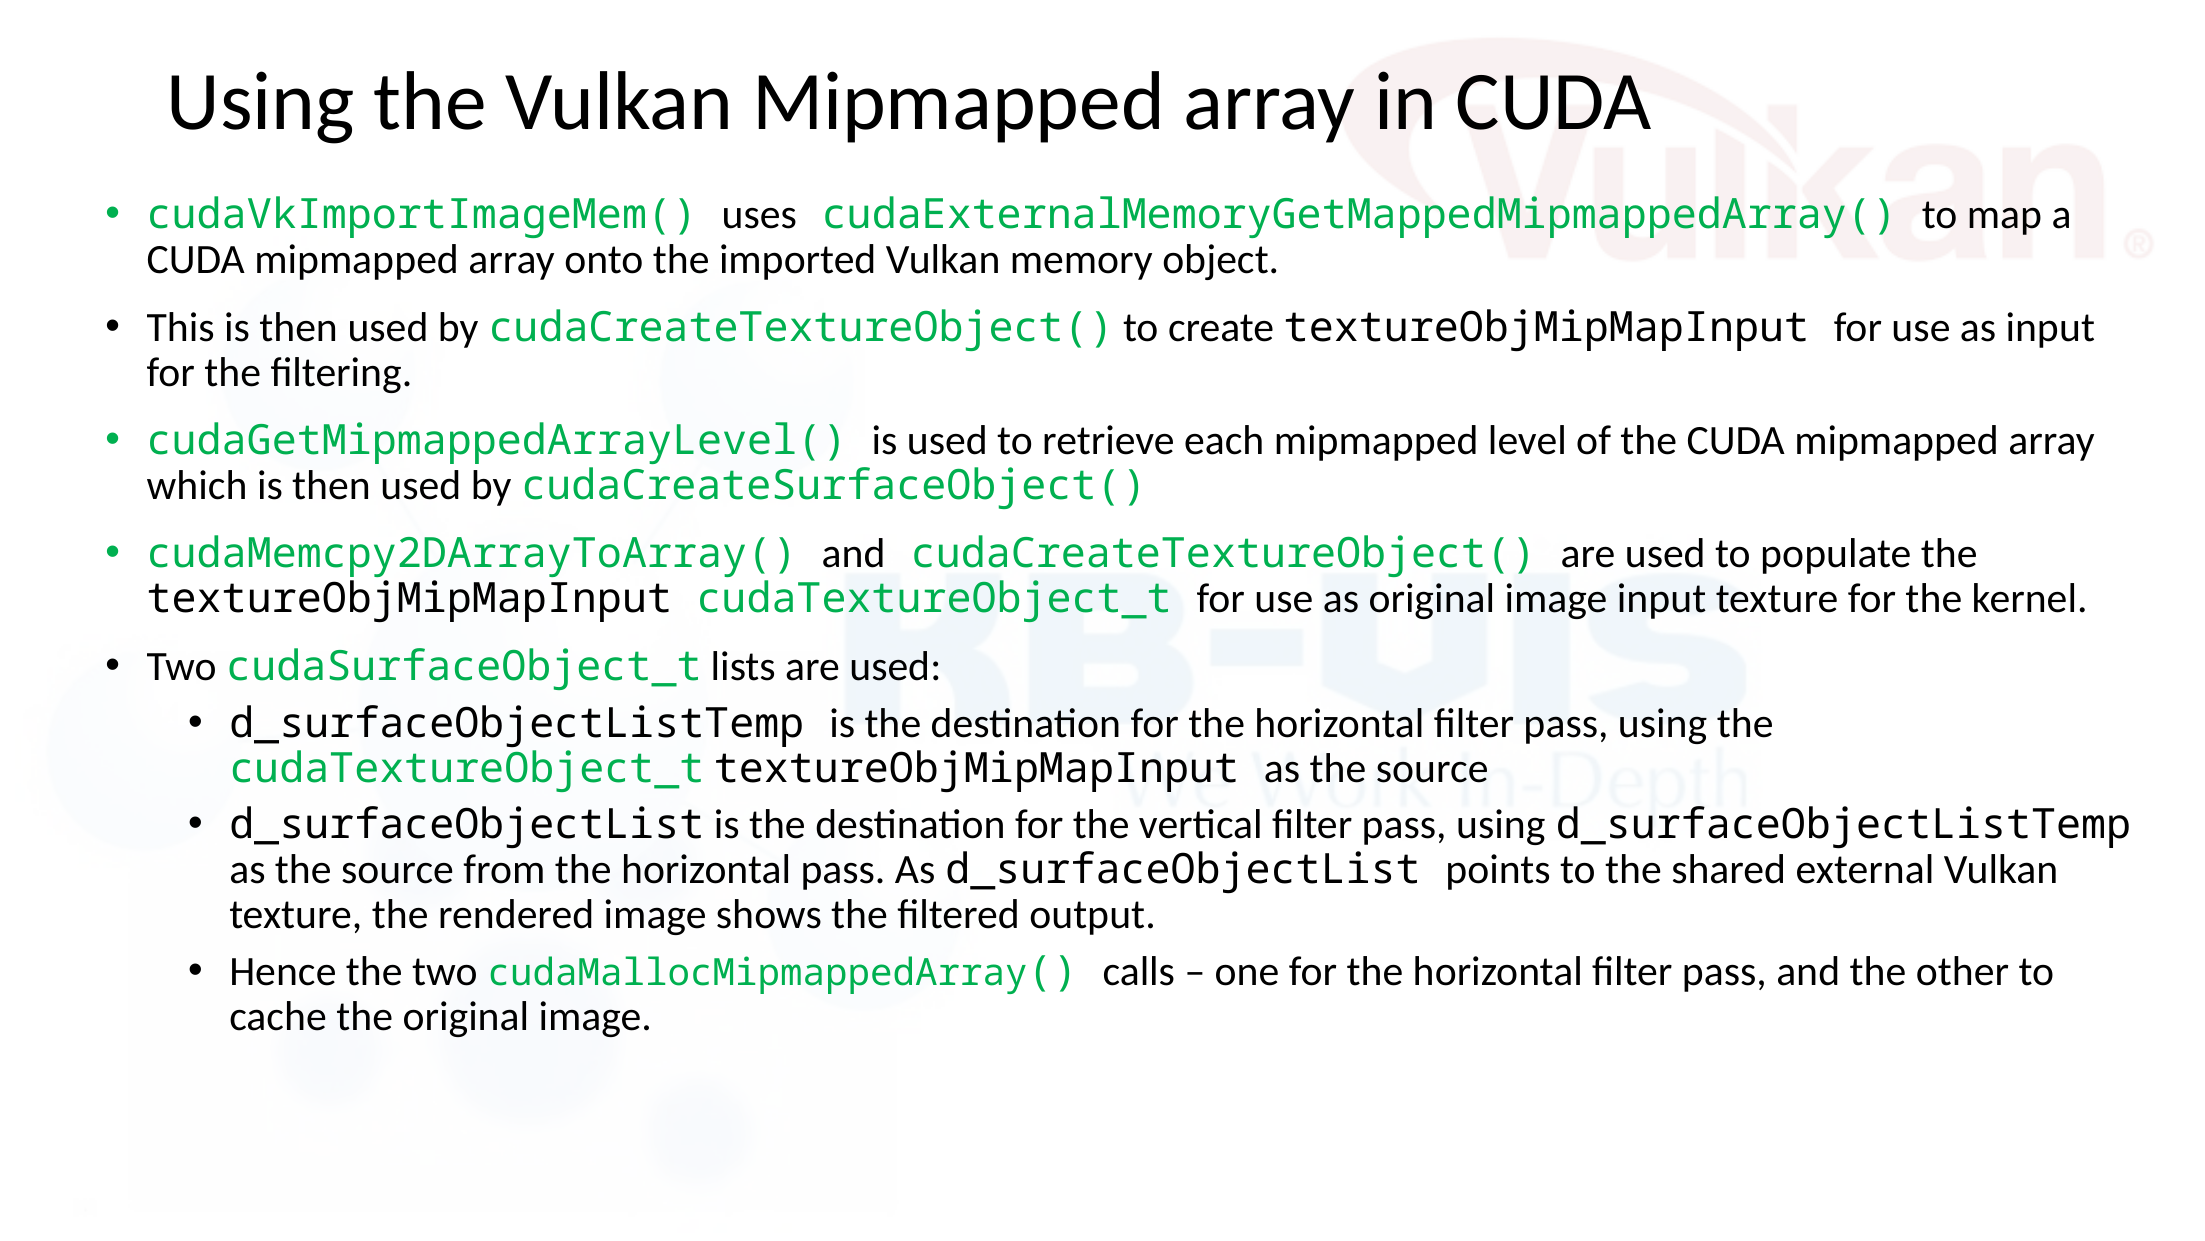

# Using the Vulkan Mipmapped array in CUDA
cudaVkImportImageMem() uses cudaExternalMemoryGetMappedMipmappedArray() to map a CUDA mipmapped array onto the imported Vulkan memory object.
This is then used by cudaCreateTextureObject() to create textureObjMipMapInput for use as input for the filtering.
cudaGetMipmappedArrayLevel() is used to retrieve each mipmapped level of the CUDA mipmapped array which is then used by cudaCreateSurfaceObject()
cudaMemcpy2DArrayToArray() and cudaCreateTextureObject() are used to populate the textureObjMipMapInput cudaTextureObject_t for use as original image input texture for the kernel.
Two cudaSurfaceObject_t lists are used:
d_surfaceObjectListTemp is the destination for the horizontal filter pass, using the cudaTextureObject_t textureObjMipMapInput as the source
d_surfaceObjectList is the destination for the vertical filter pass, using d_surfaceObjectListTemp as the source from the horizontal pass. As d_surfaceObjectList points to the shared external Vulkan texture, the rendered image shows the filtered output.
Hence the two cudaMallocMipmappedArray() calls – one for the horizontal filter pass, and the other to cache the original image.